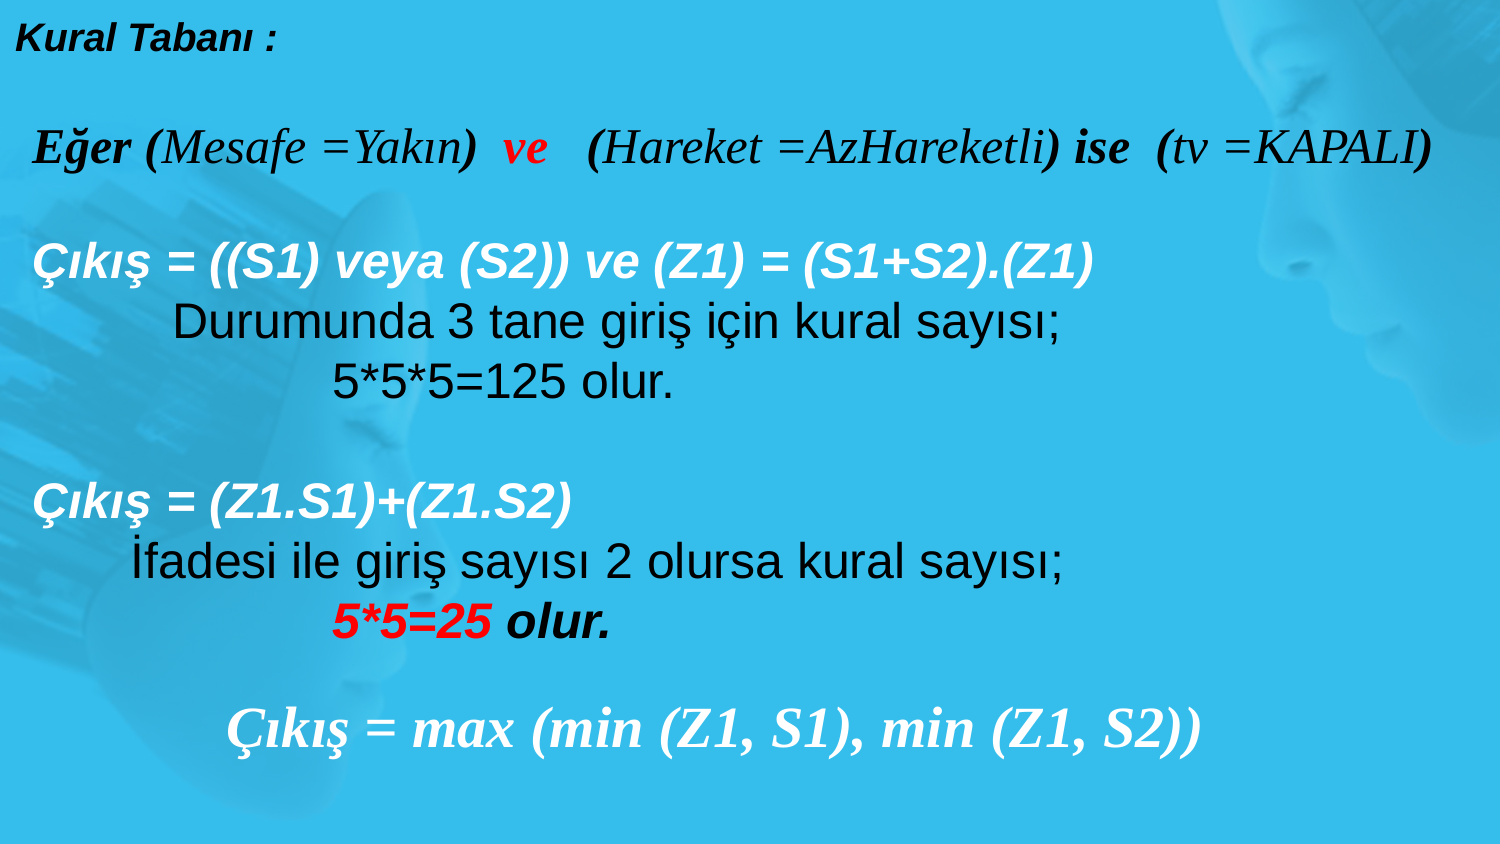

# Kural Tabanı :
Eğer (Mesafe =Yakın)  ve   (Hareket =AzHareketli) ise  (tv =KAPALI)
Çıkış = ((S1) veya (S2)) ve (Z1) = (S1+S2).(Z1)
          Durumunda 3 tane giriş için kural sayısı;
		5*5*5=125 olur.

Çıkış = (Z1.S1)+(Z1.S2)
       İfadesi ile giriş sayısı 2 olursa kural sayısı;
		5*5=25 olur.
Çıkış = max (min (Z1, S1), min (Z1, S2))